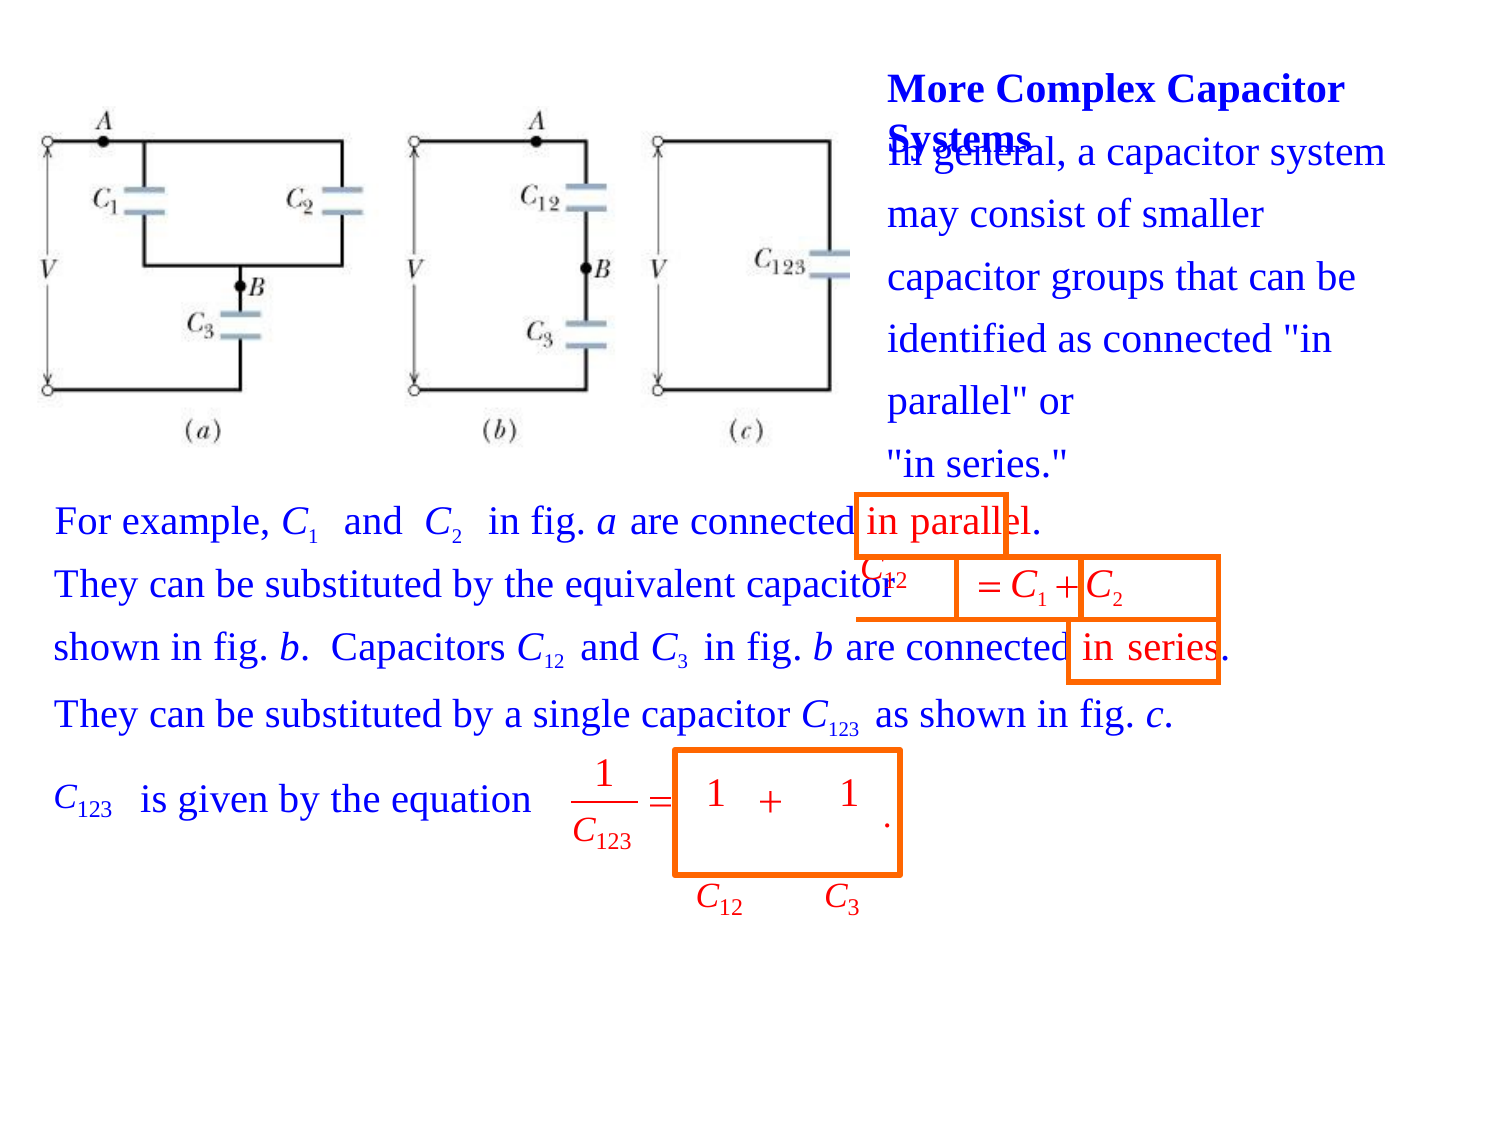

More Complex Capacitor Systems

In general, a capacitor system may consist of smaller capacitor groups that can be identified as connected "in parallel" or

"in series."
For example, C1	and  C2
in fig. a are connected in
|  |  |  |  |  |
| --- | --- | --- | --- | --- |
| C12 |  |  |  |  |
|  |  |  |  |  |
parallel.

They can be substituted by the equivalent capacitor

shown in fig. b.  Capacitors C12   and C3   in fig. b are connected in

They can be substituted by a single capacitor C123   as shown in fig. c.
C1	C2
series.
1
1	1	.

C12	C3

is given by the equation
C123

C123